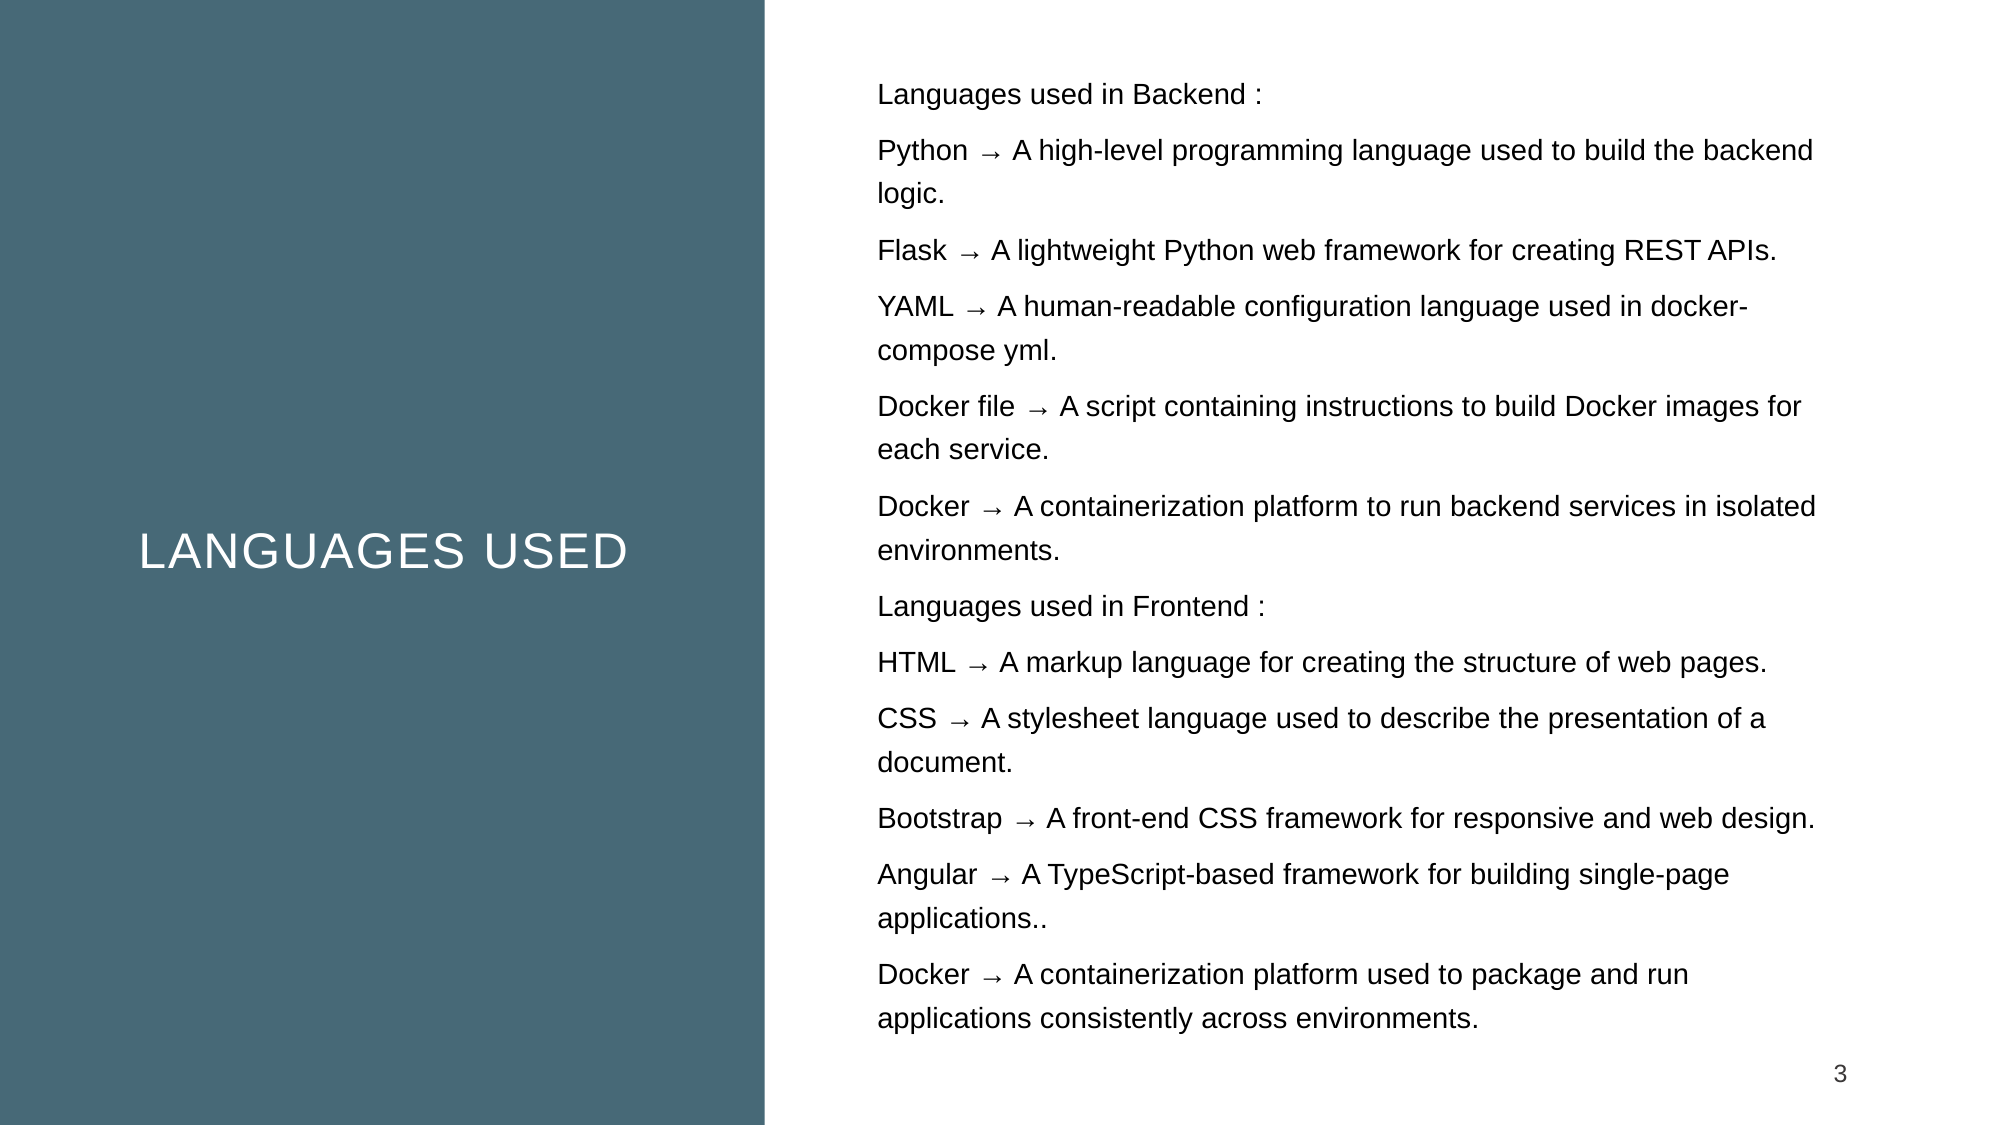

Languages used in Backend :
Python → A high-level programming language used to build the backend logic.
Flask → A lightweight Python web framework for creating REST APIs.
YAML → A human-readable configuration language used in docker-compose yml.
Docker file → A script containing instructions to build Docker images for each service.
Docker → A containerization platform to run backend services in isolated environments.
Languages used in Frontend :
HTML → A markup language for creating the structure of web pages.
CSS → A stylesheet language used to describe the presentation of a document.
Bootstrap → A front-end CSS framework for responsive and web design.
Angular → A TypeScript-based framework for building single-page applications..
Docker → A containerization platform used to package and run applications consistently across environments.
# LANGUAGES USED
3